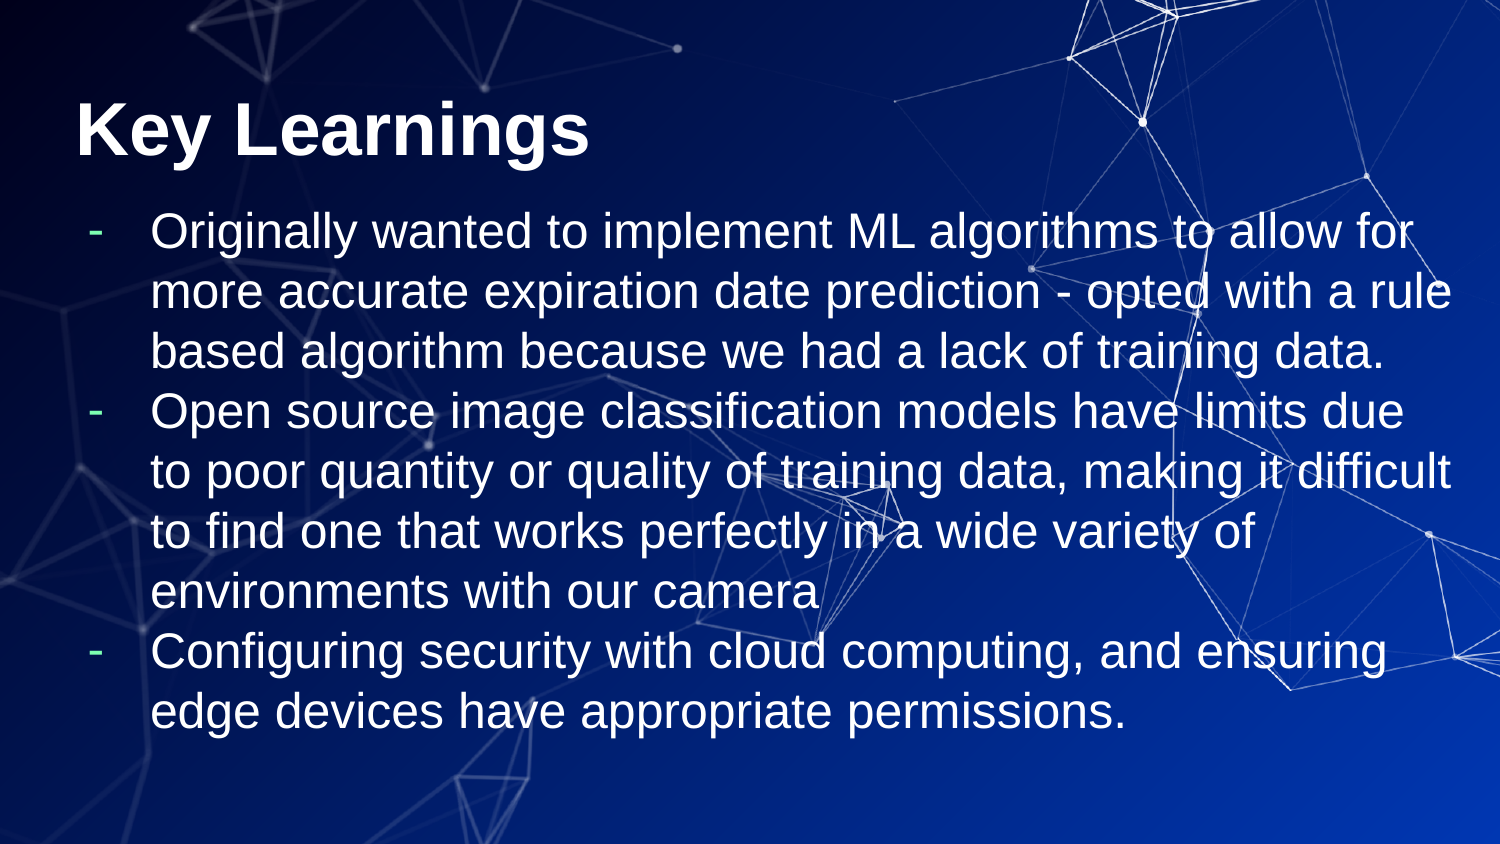

# Key Learnings
Originally wanted to implement ML algorithms to allow for more accurate expiration date prediction - opted with a rule based algorithm because we had a lack of training data.
Open source image classification models have limits due to poor quantity or quality of training data, making it difficult to find one that works perfectly in a wide variety of environments with our camera
Configuring security with cloud computing, and ensuring edge devices have appropriate permissions.